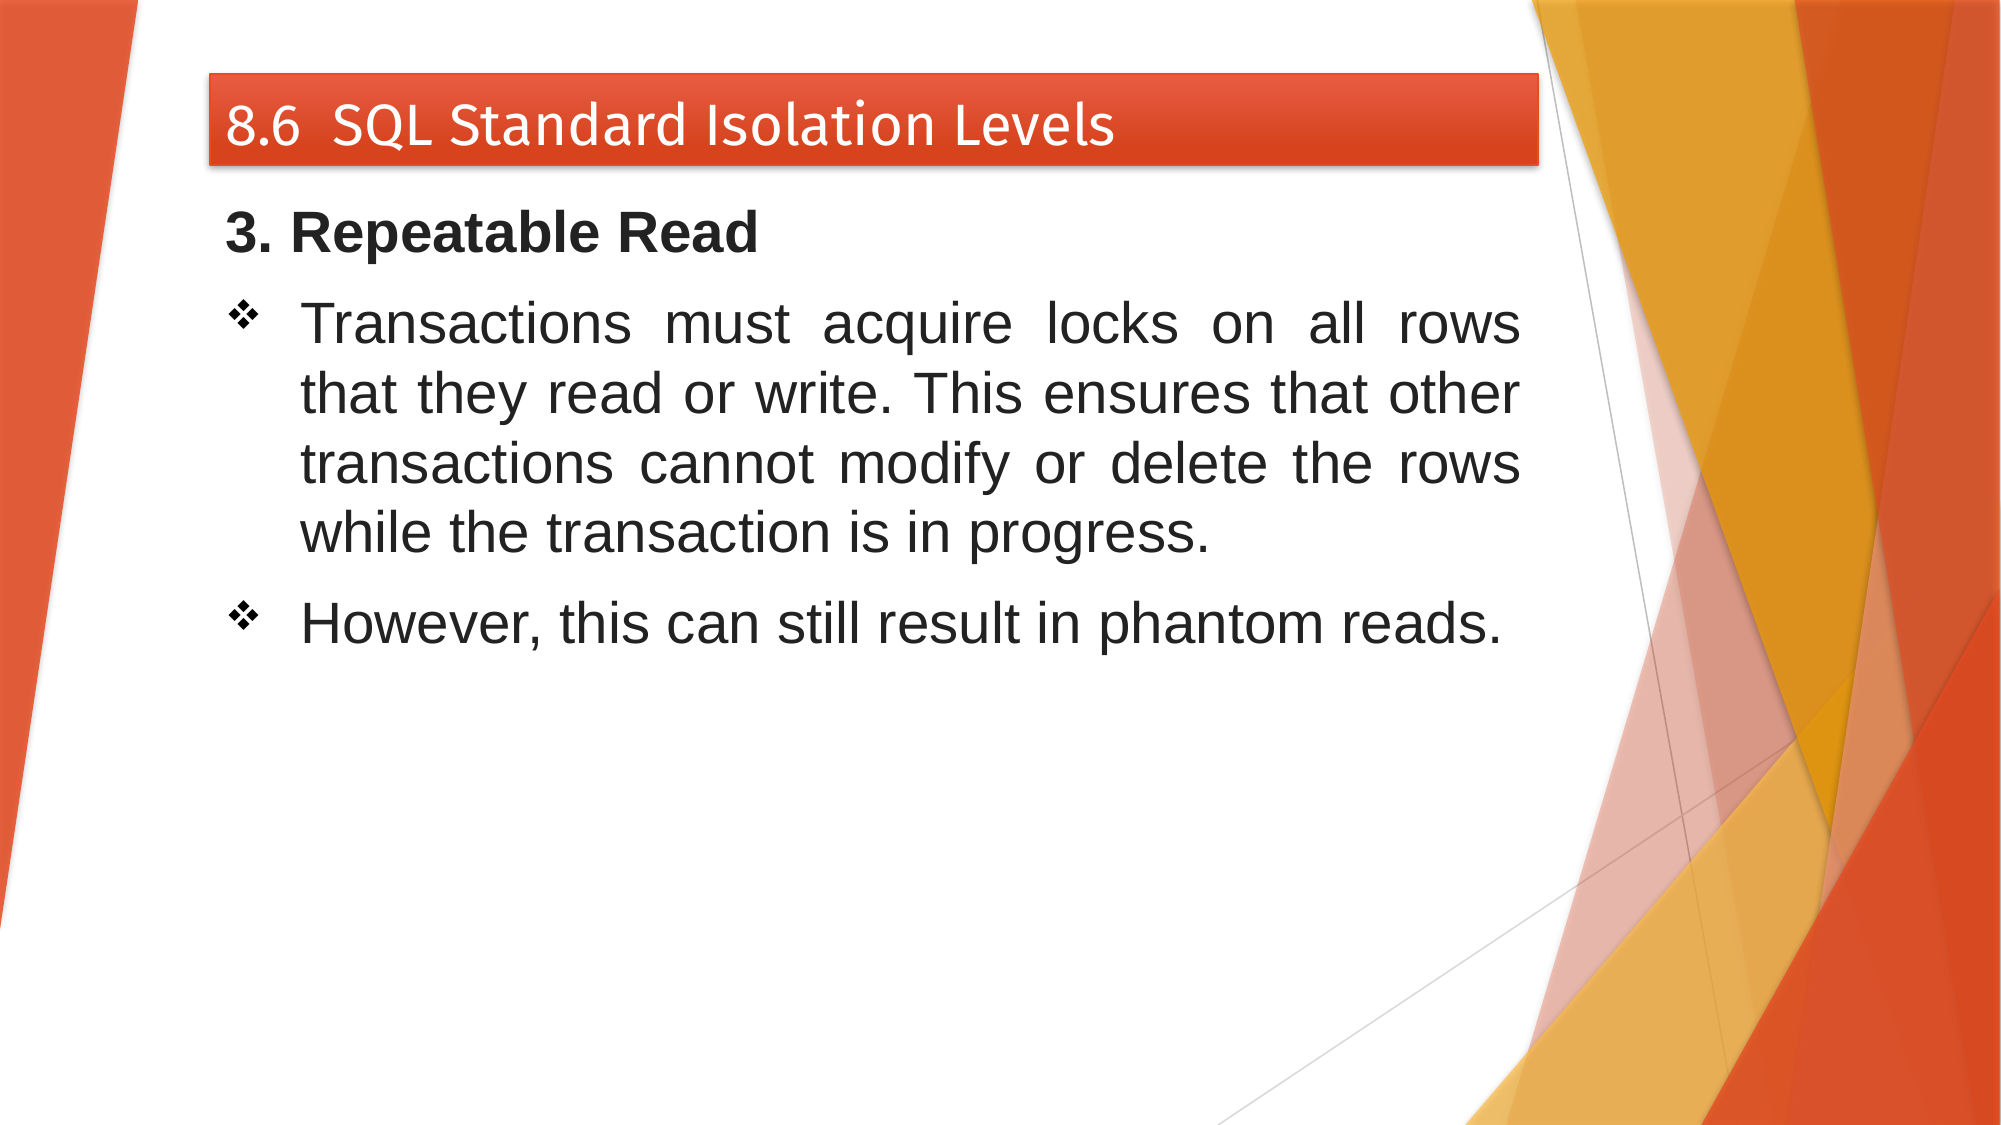

# 8.6  SQL Standard Isolation Levels
3. Repeatable Read
Transactions must acquire locks on all rows that they read or write. This ensures that other transactions cannot modify or delete the rows while the transaction is in progress.
However, this can still result in phantom reads.